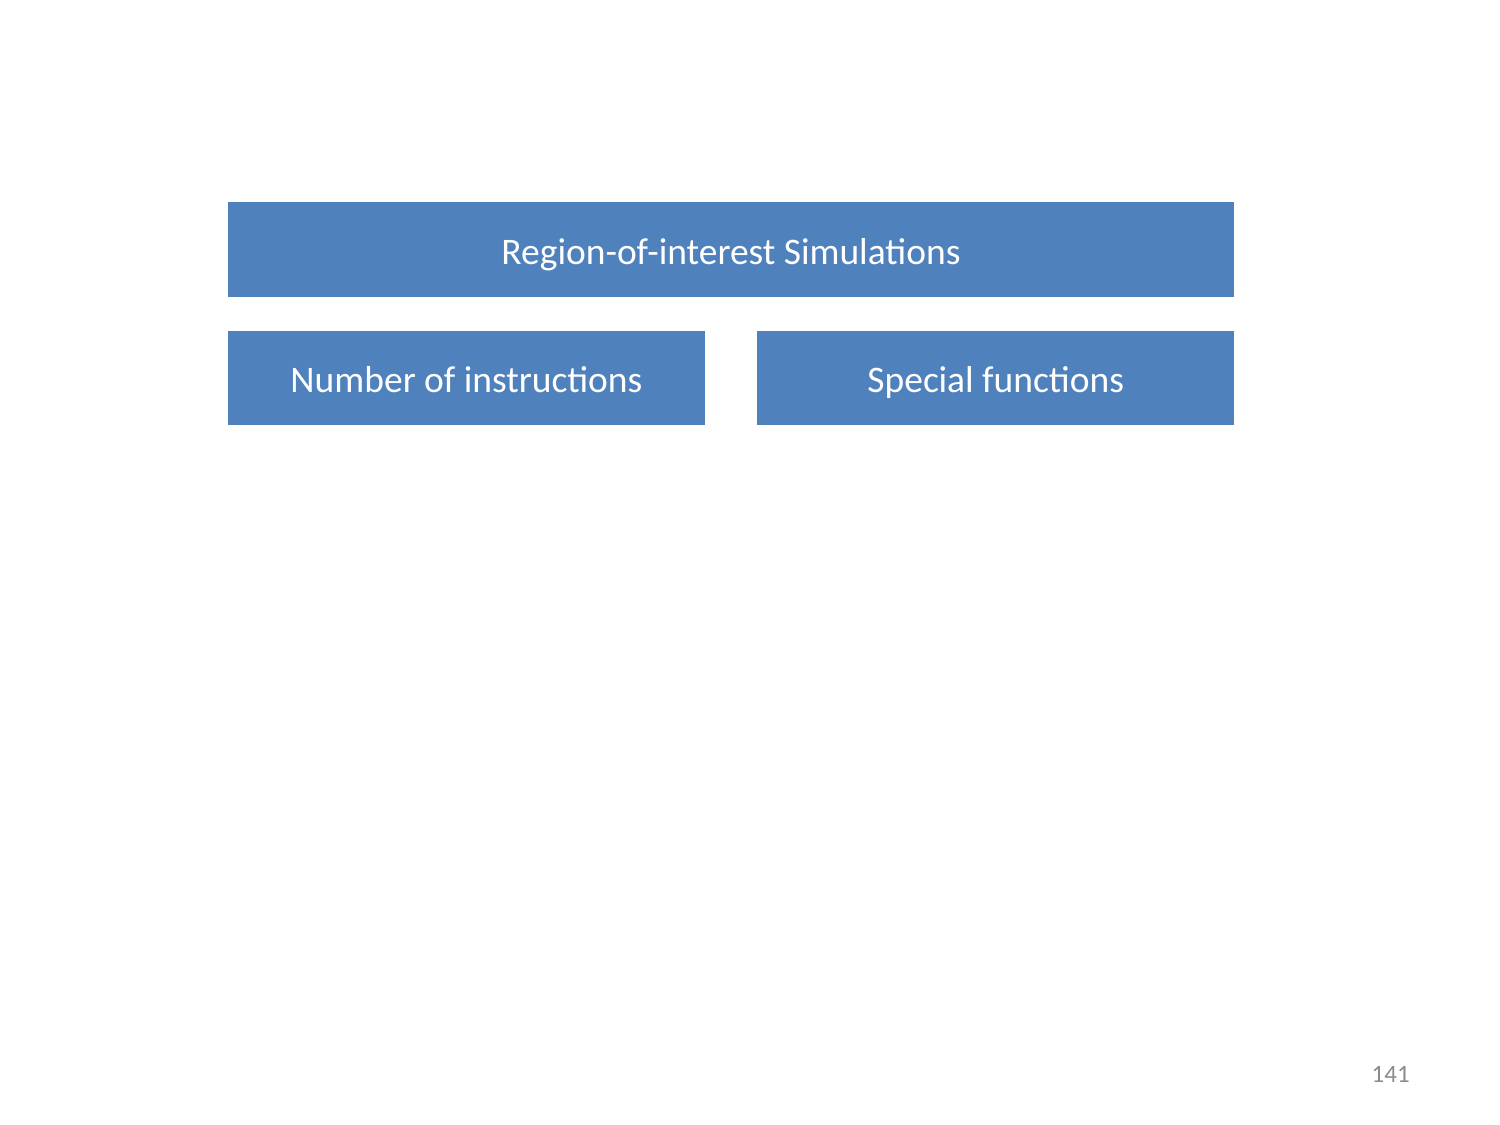

Region-of-interest Simulations
Number of instructions
Special functions
141